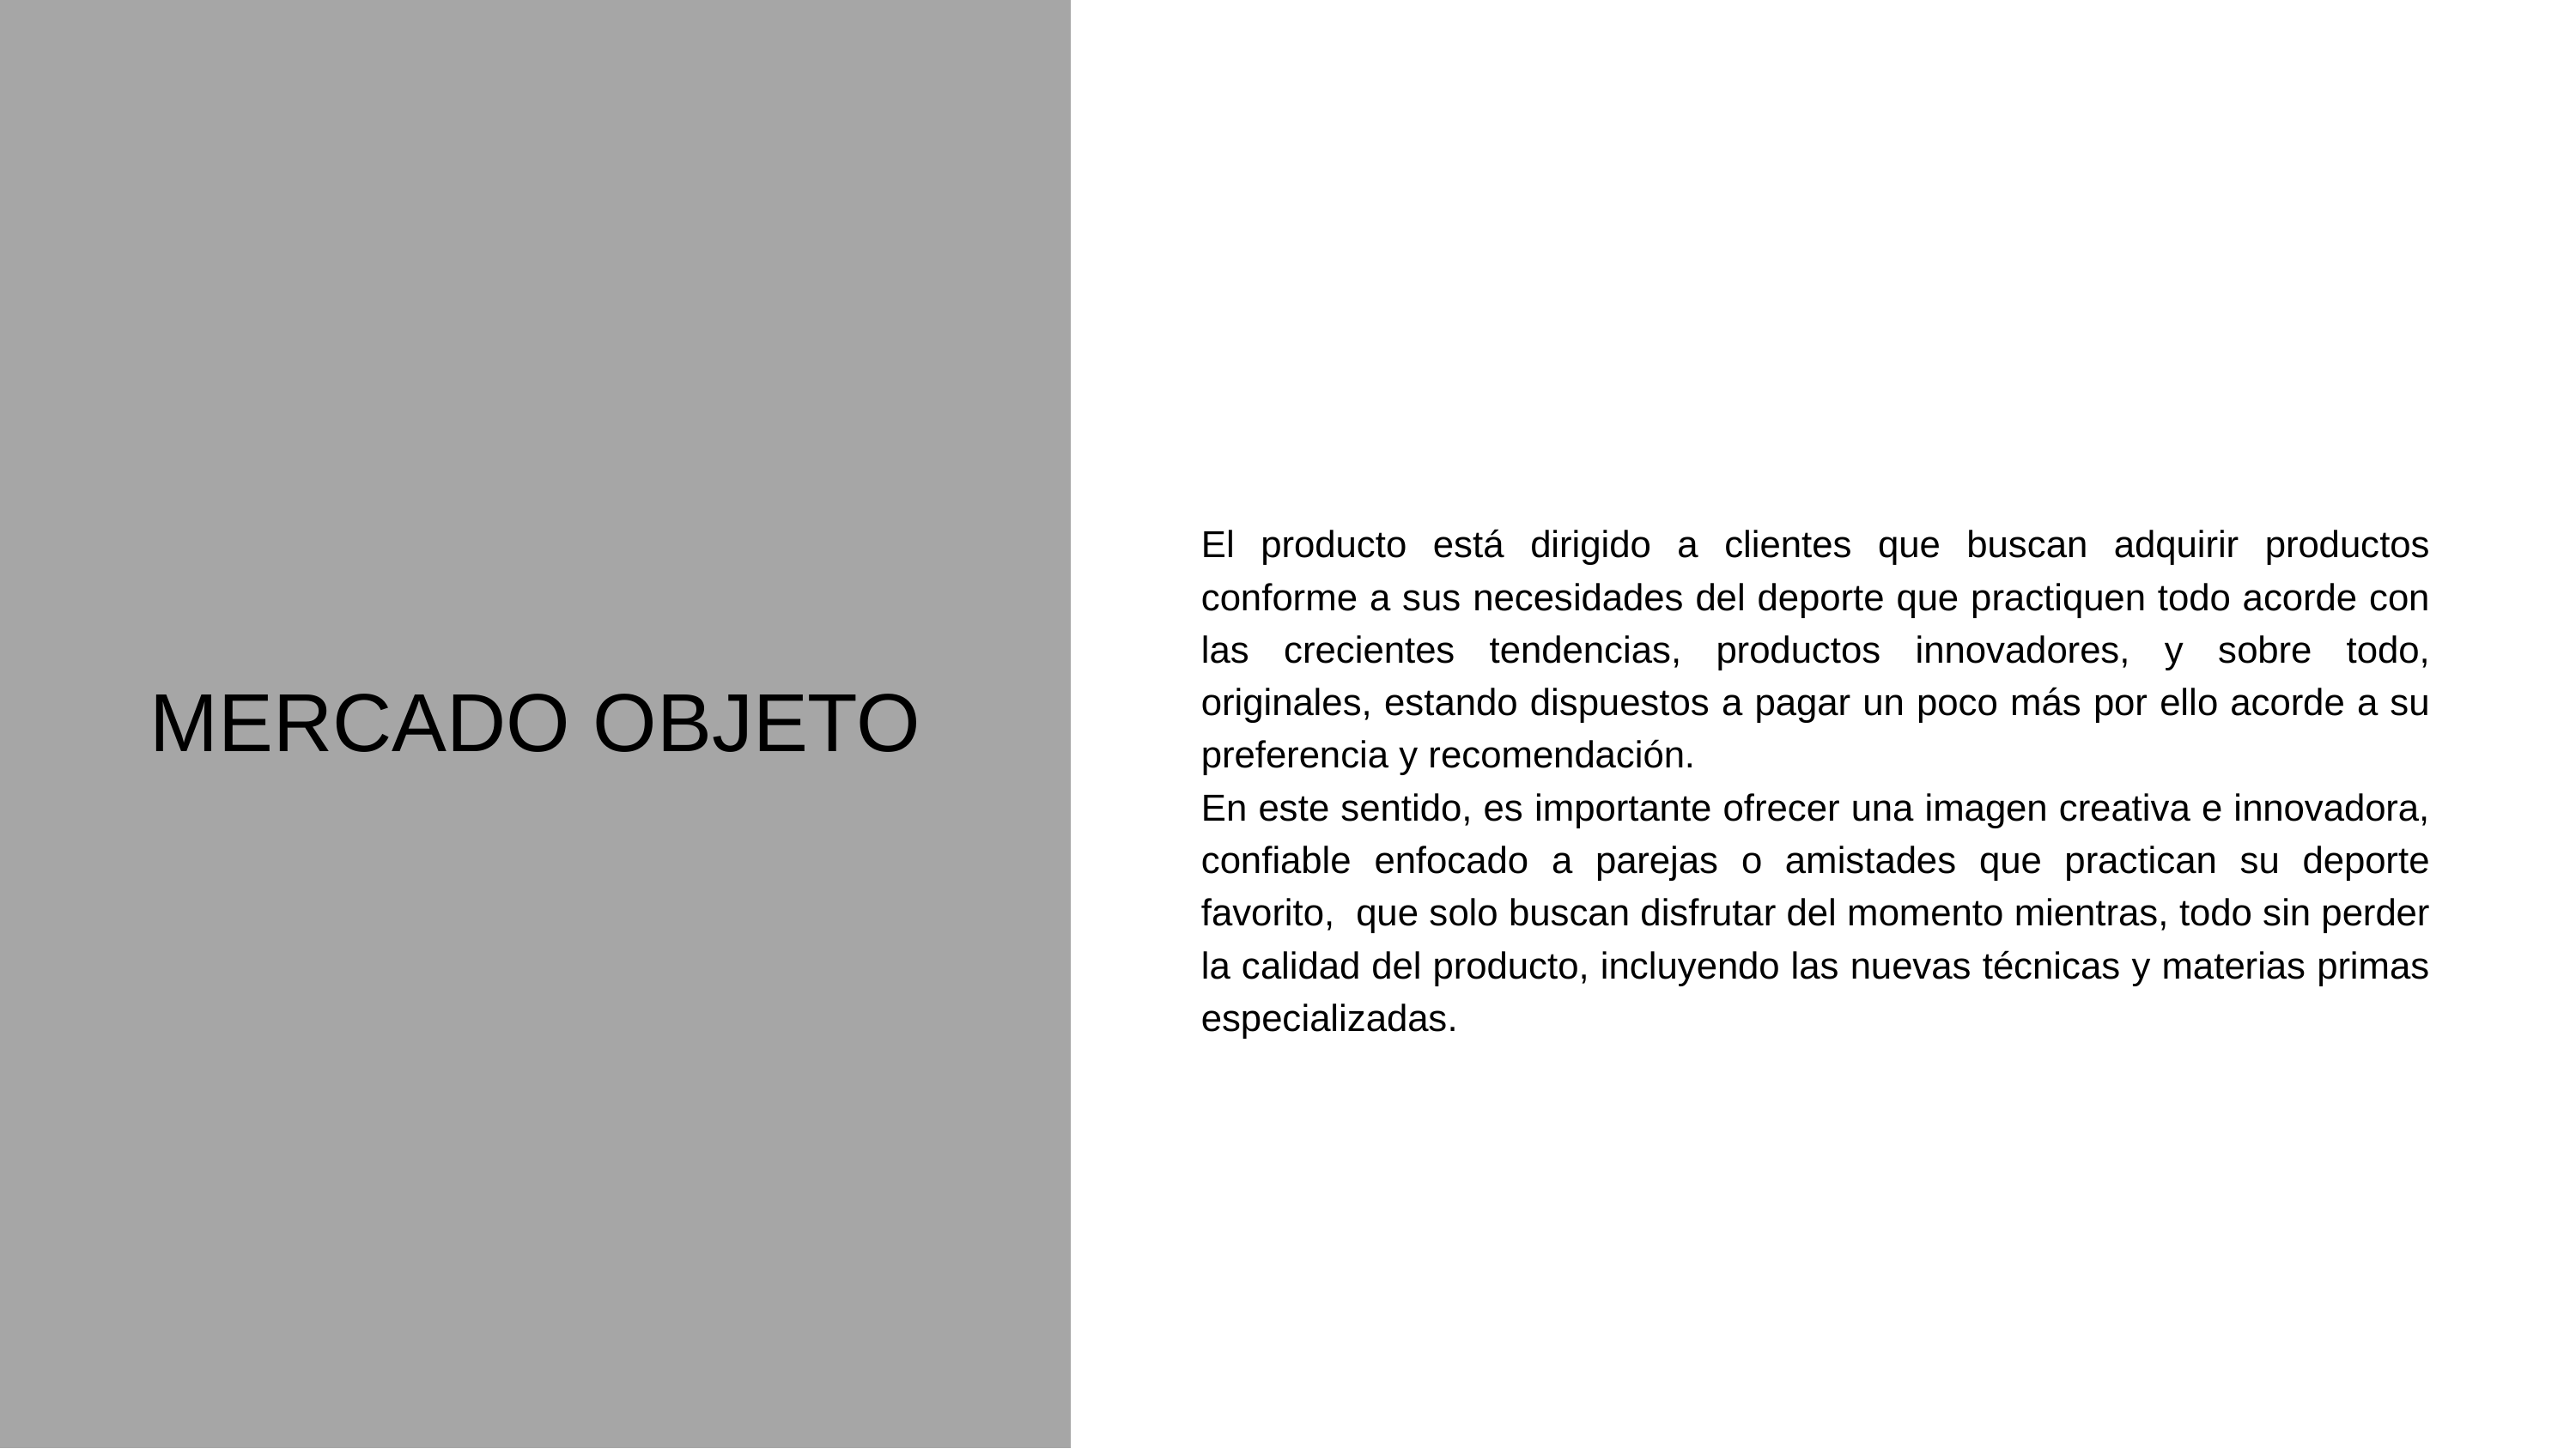

El producto está dirigido a clientes que buscan adquirir productos conforme a sus necesidades del deporte que practiquen todo acorde con las crecientes tendencias, productos innovadores, y sobre todo, originales, estando dispuestos a pagar un poco más por ello acorde a su preferencia y recomendación.
En este sentido, es importante ofrecer una imagen creativa e innovadora, confiable enfocado a parejas o amistades que practican su deporte favorito,  que solo buscan disfrutar del momento mientras, todo sin perder la calidad del producto, incluyendo las nuevas técnicas y materias primas especializadas.

MERCADO OBJETO